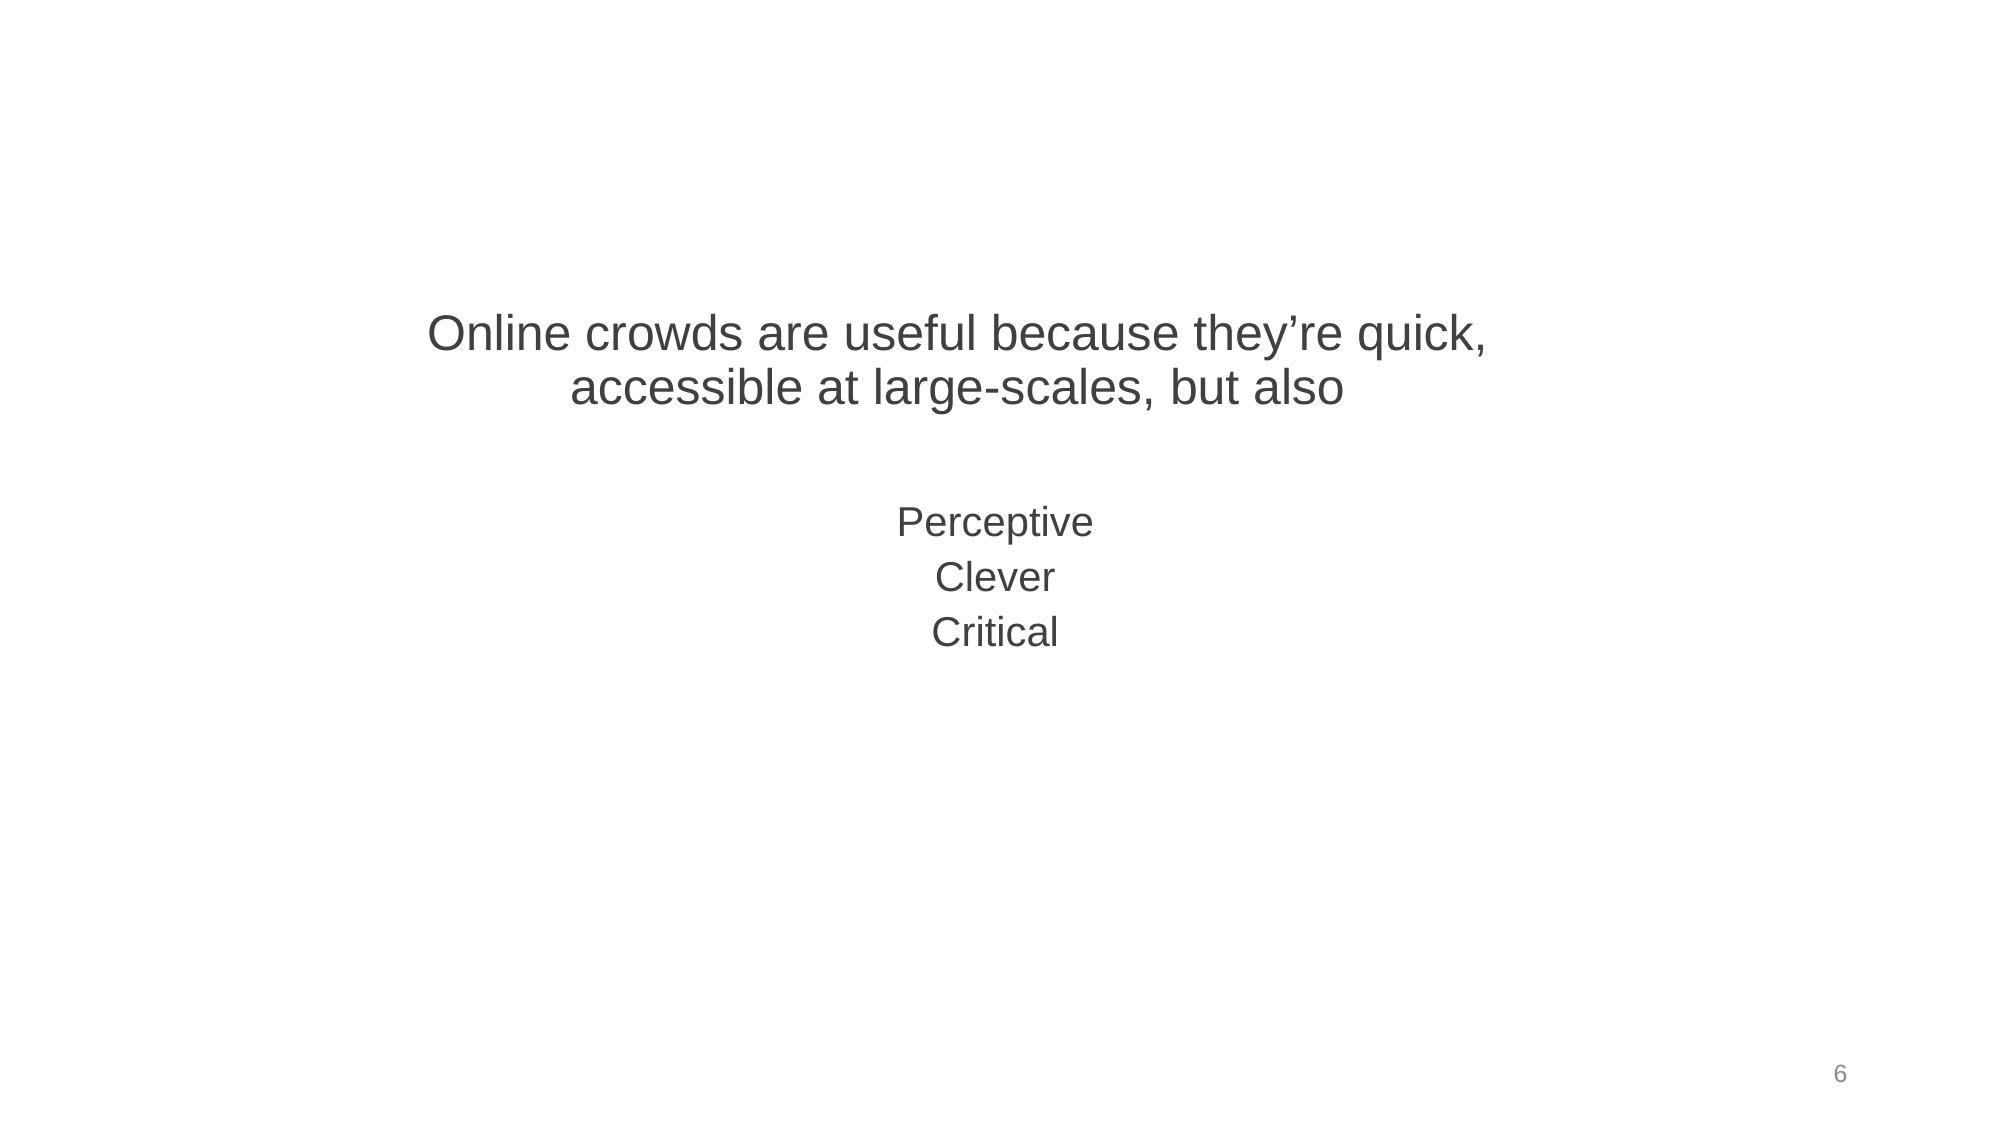

Online crowds are useful because they’re quick, accessible at large-scales, but also

Perceptive
Clever
Critical

6